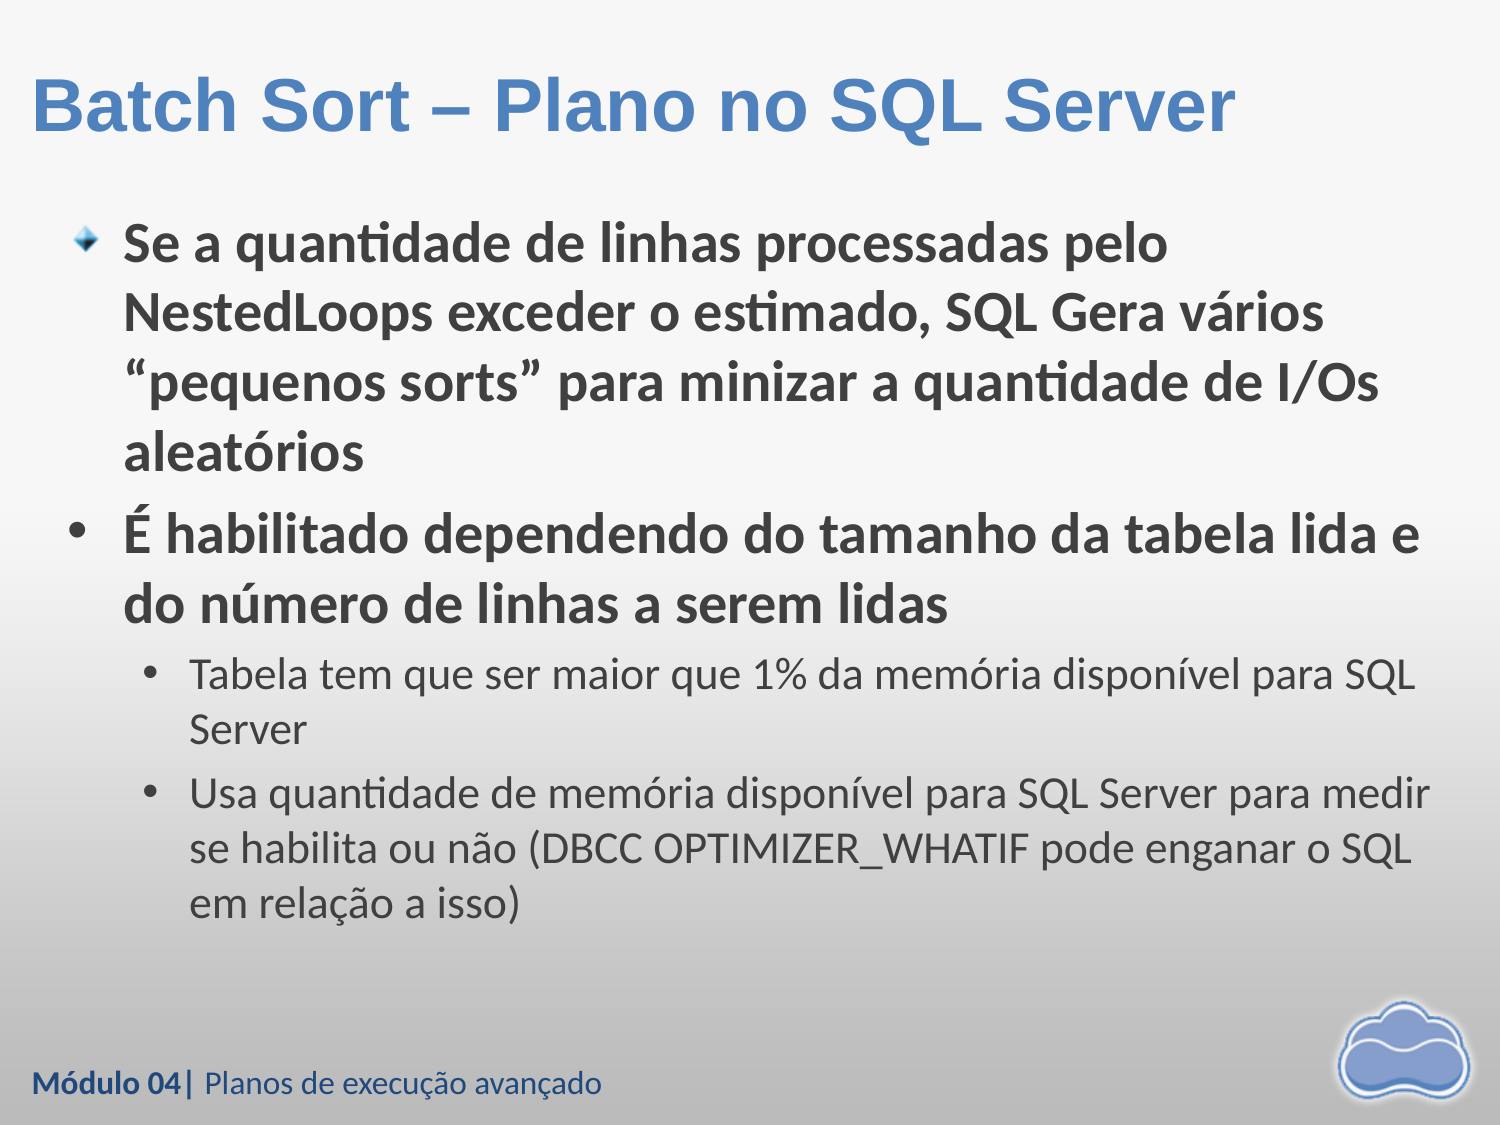

# Batch Sort – Plano no SQL Server
Se a quantidade de linhas processadas pelo NestedLoops exceder o estimado, SQL Gera vários “pequenos sorts” para minizar a quantidade de I/Os aleatórios
É habilitado dependendo do tamanho da tabela lida e do número de linhas a serem lidas
Tabela tem que ser maior que 1% da memória disponível para SQL Server
Usa quantidade de memória disponível para SQL Server para medir se habilita ou não (DBCC OPTIMIZER_WHATIF pode enganar o SQL em relação a isso)